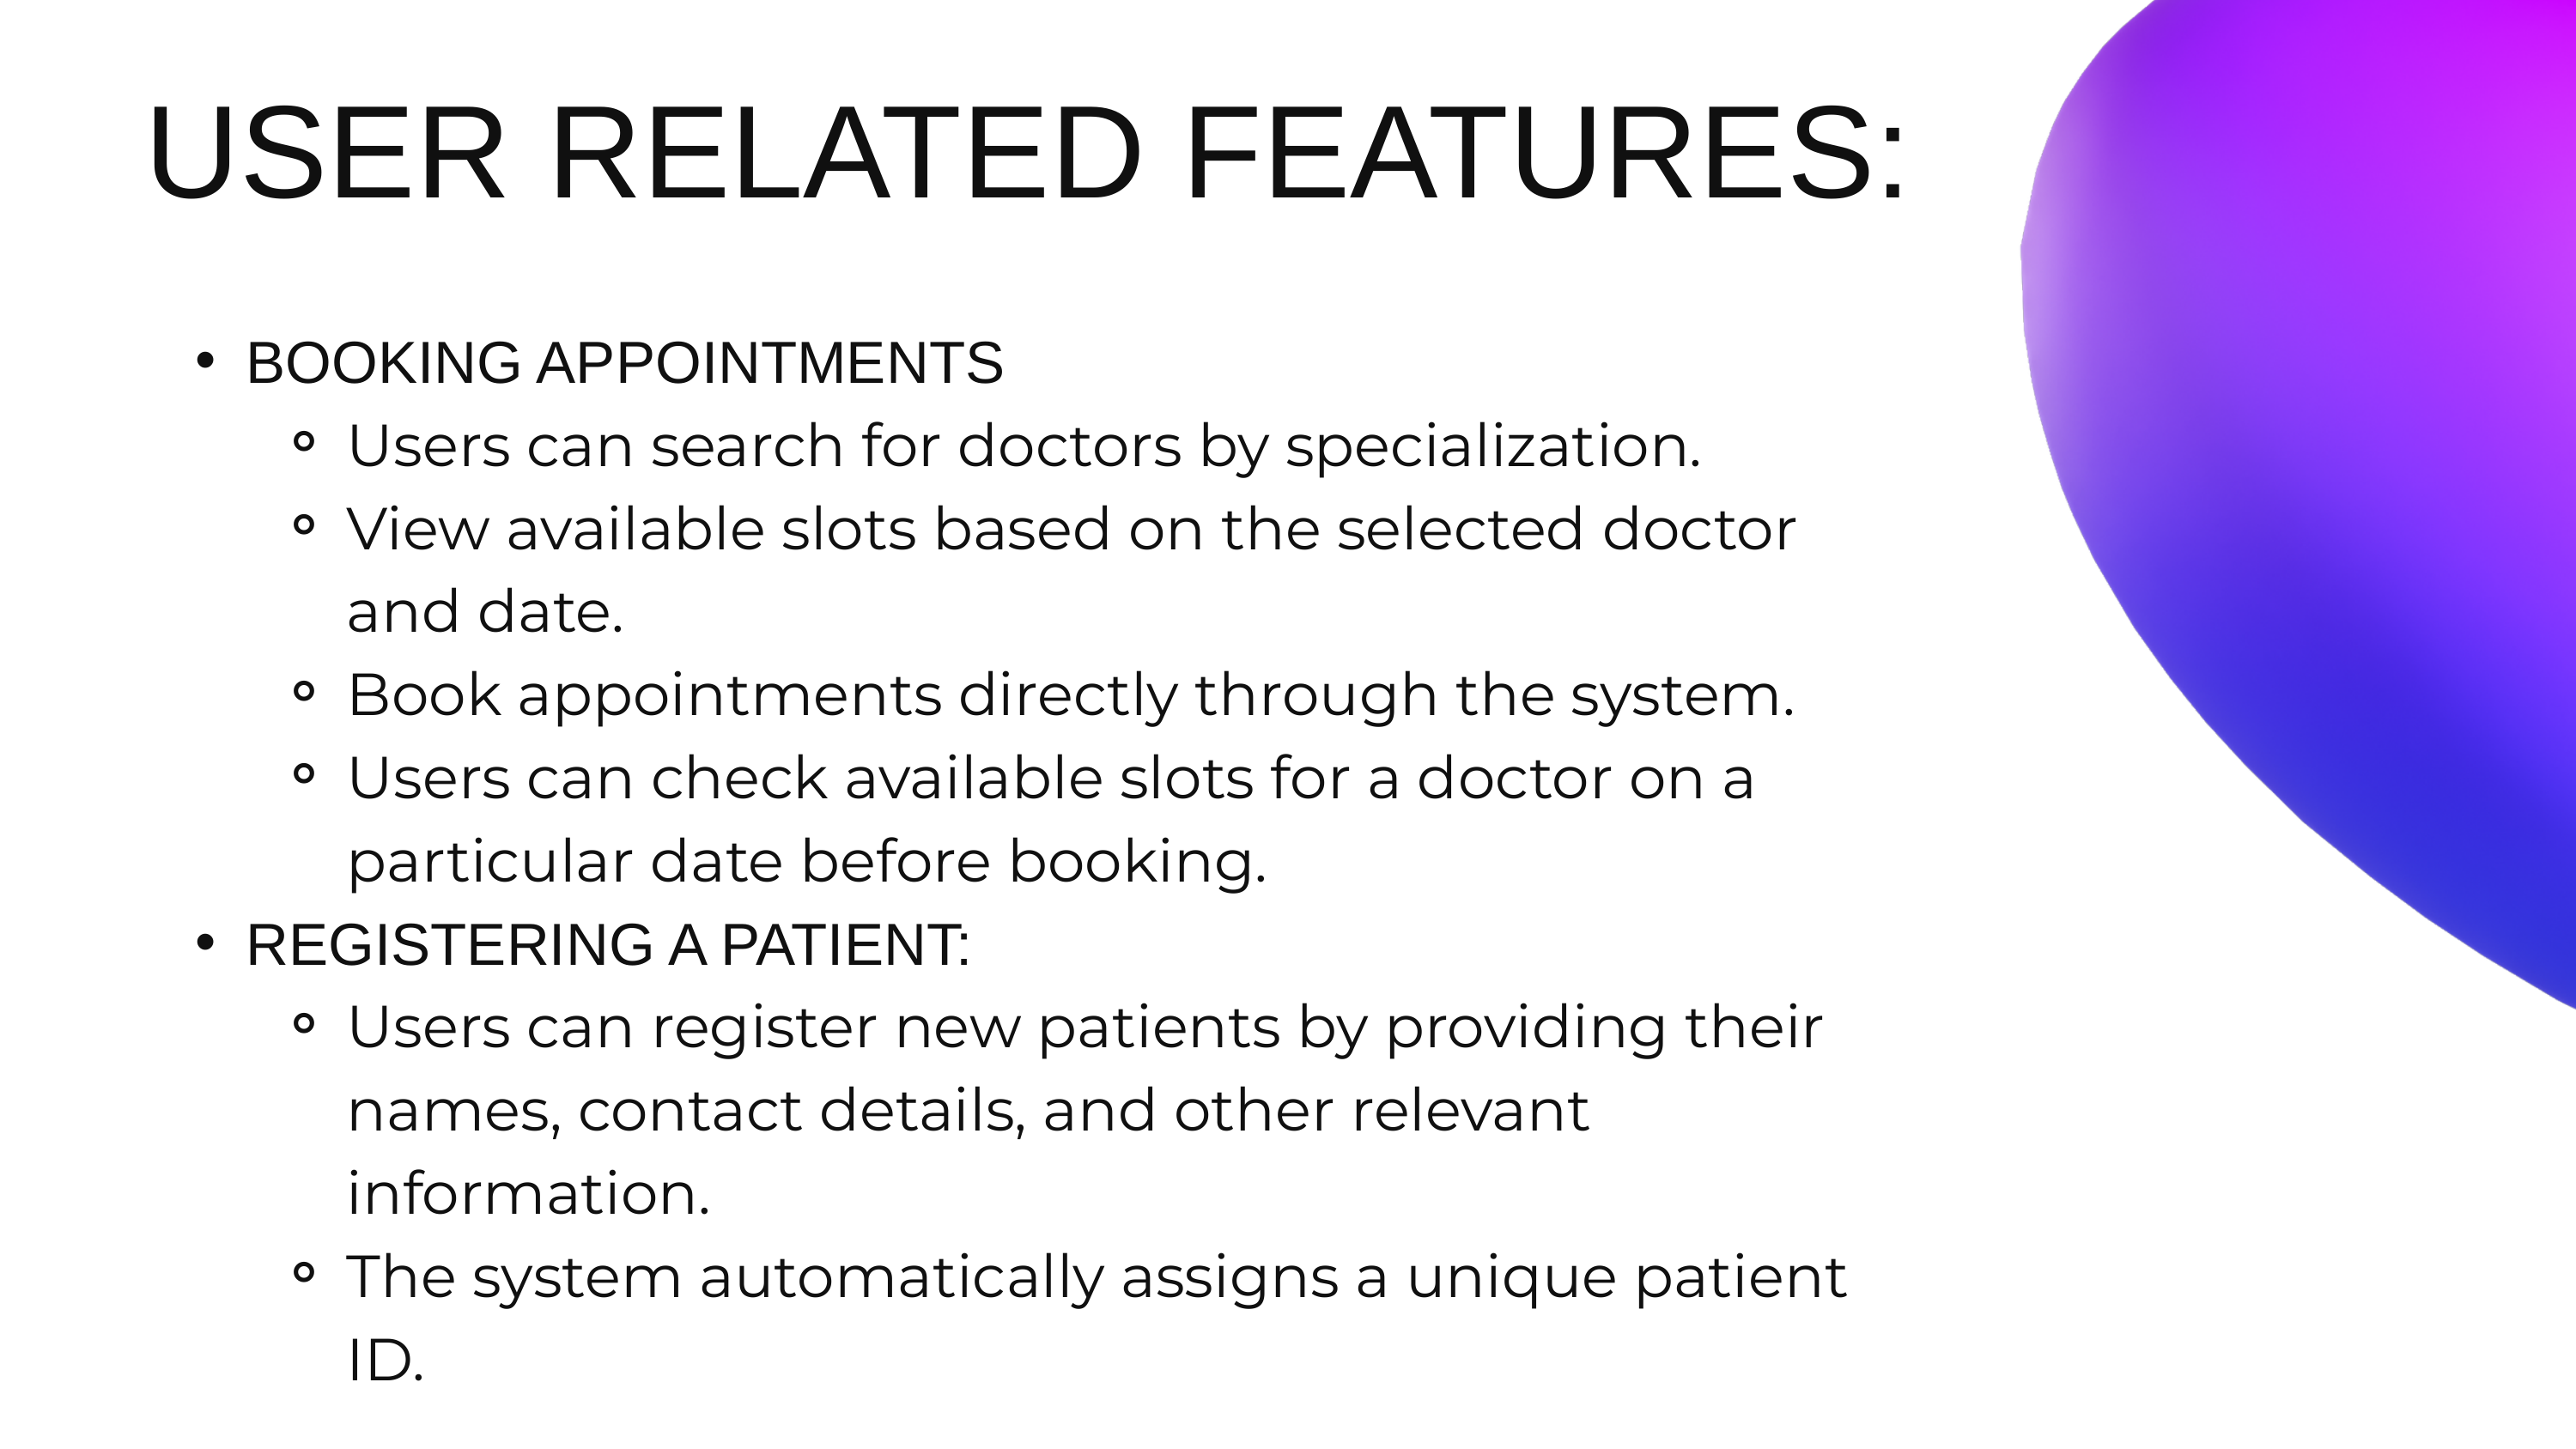

USER RELATED FEATURES:
BOOKING APPOINTMENTS
Users can search for doctors by specialization.
View available slots based on the selected doctor and date.
Book appointments directly through the system.
Users can check available slots for a doctor on a particular date before booking.
REGISTERING A PATIENT:
Users can register new patients by providing their names, contact details, and other relevant information.
The system automatically assigns a unique patient ID.